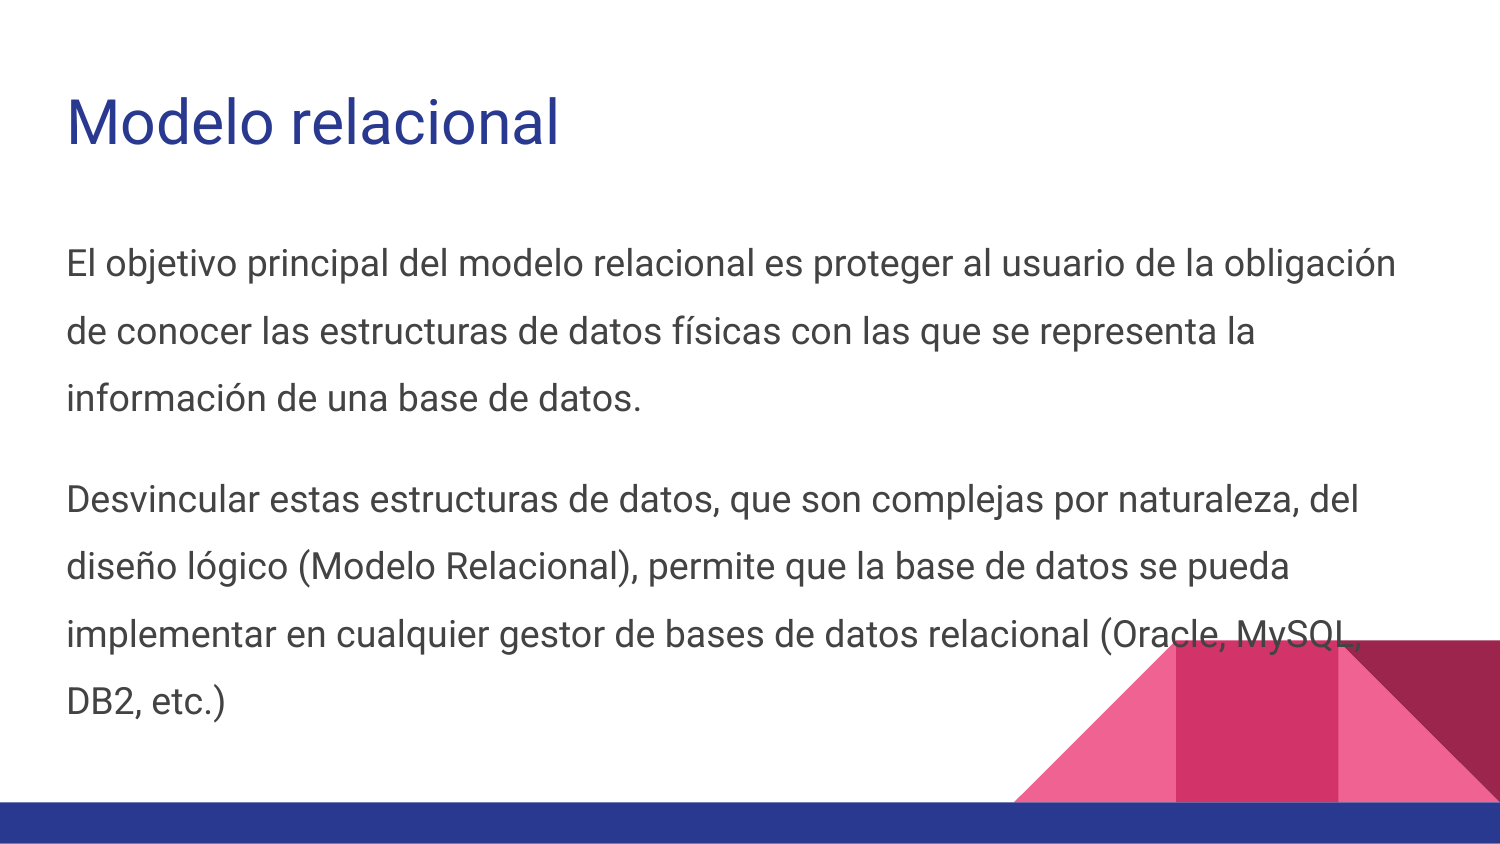

# Modelo relacional
El objetivo principal del modelo relacional es proteger al usuario de la obligación de conocer las estructuras de datos físicas con las que se representa la información de una base de datos.
Desvincular estas estructuras de datos, que son complejas por naturaleza, del diseño lógico (Modelo Relacional), permite que la base de datos se pueda implementar en cualquier gestor de bases de datos relacional (Oracle, MySQL, DB2, etc.)